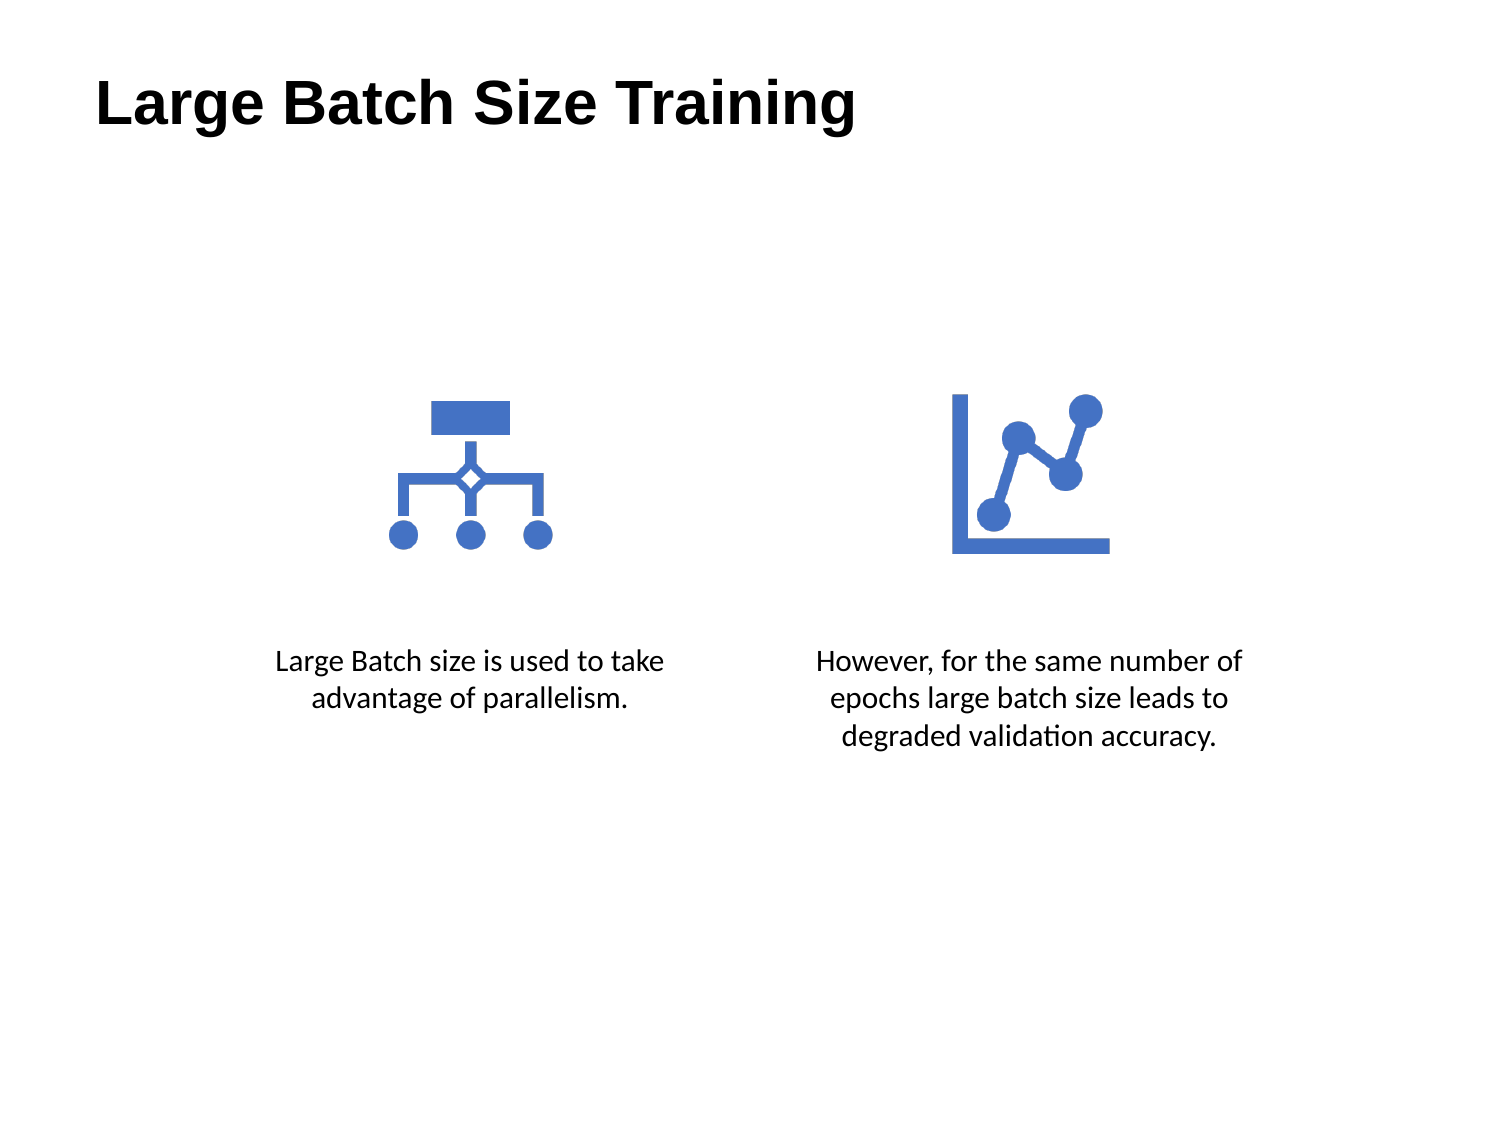

Large Batch Size Training
Large Batch size is used to take advantage of parallelism.
However, for the same number of epochs large batch size leads to degraded validation accuracy.